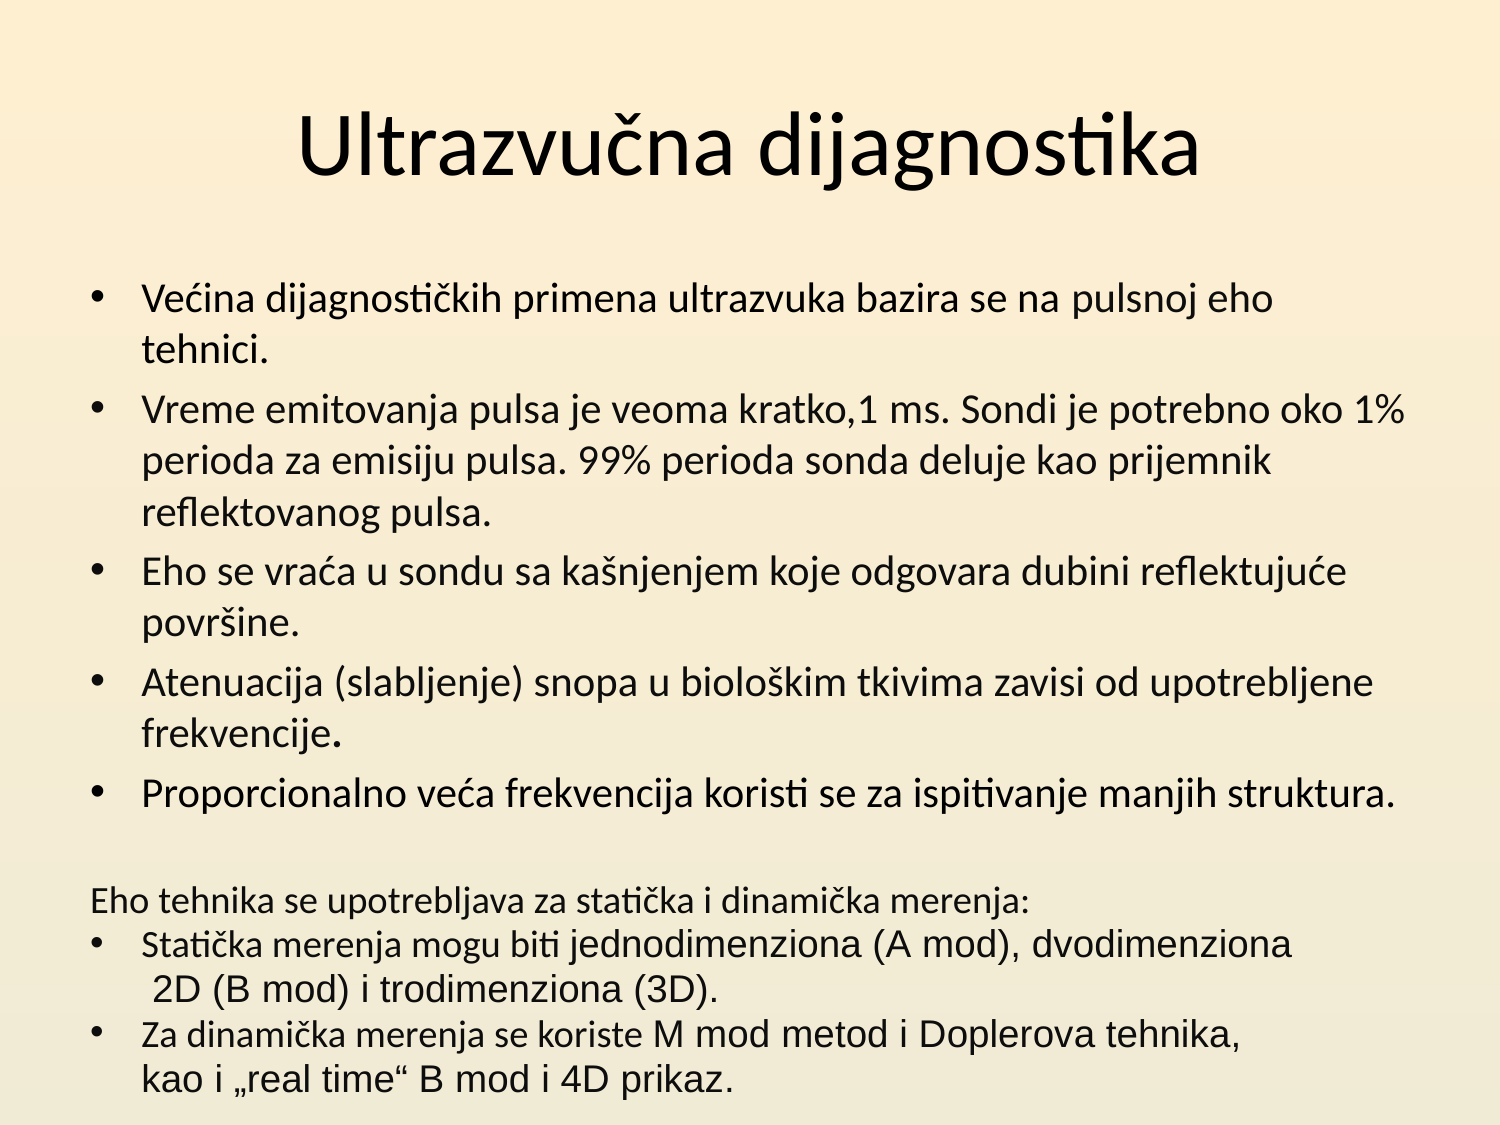

# Ultrazvučna dijagnostika
Većina dijagnostičkih primena ultrazvuka bazira se na pulsnoj eho tehnici.
Vreme emitovanja pulsa je veoma kratko,1 ms. Sondi je potrebno oko 1% perioda za emisiju pulsa. 99% perioda sonda deluje kao prijemnik reflektovanog pulsa.
Eho se vraća u sondu sa kašnjenjem koje odgovara dubini reflektujuće površine.
Atenuacija (slabljenje) snopa u biološkim tkivima zavisi od upotrebljene frekvencije.
Proporcionalno veća frekvencija koristi se za ispitivanje manjih struktura.

Eho tehnika se upotrebljava za statička i dinamička merenja:
Statička merenja mogu biti jednodimenziona (A mod), dvodimenziona
	 2D (B mod) i trodimenziona (3D).
Za dinamička merenja se koriste M mod metod i Doplerova tehnika,
	kao i „real time“ B mod i 4D prikaz.